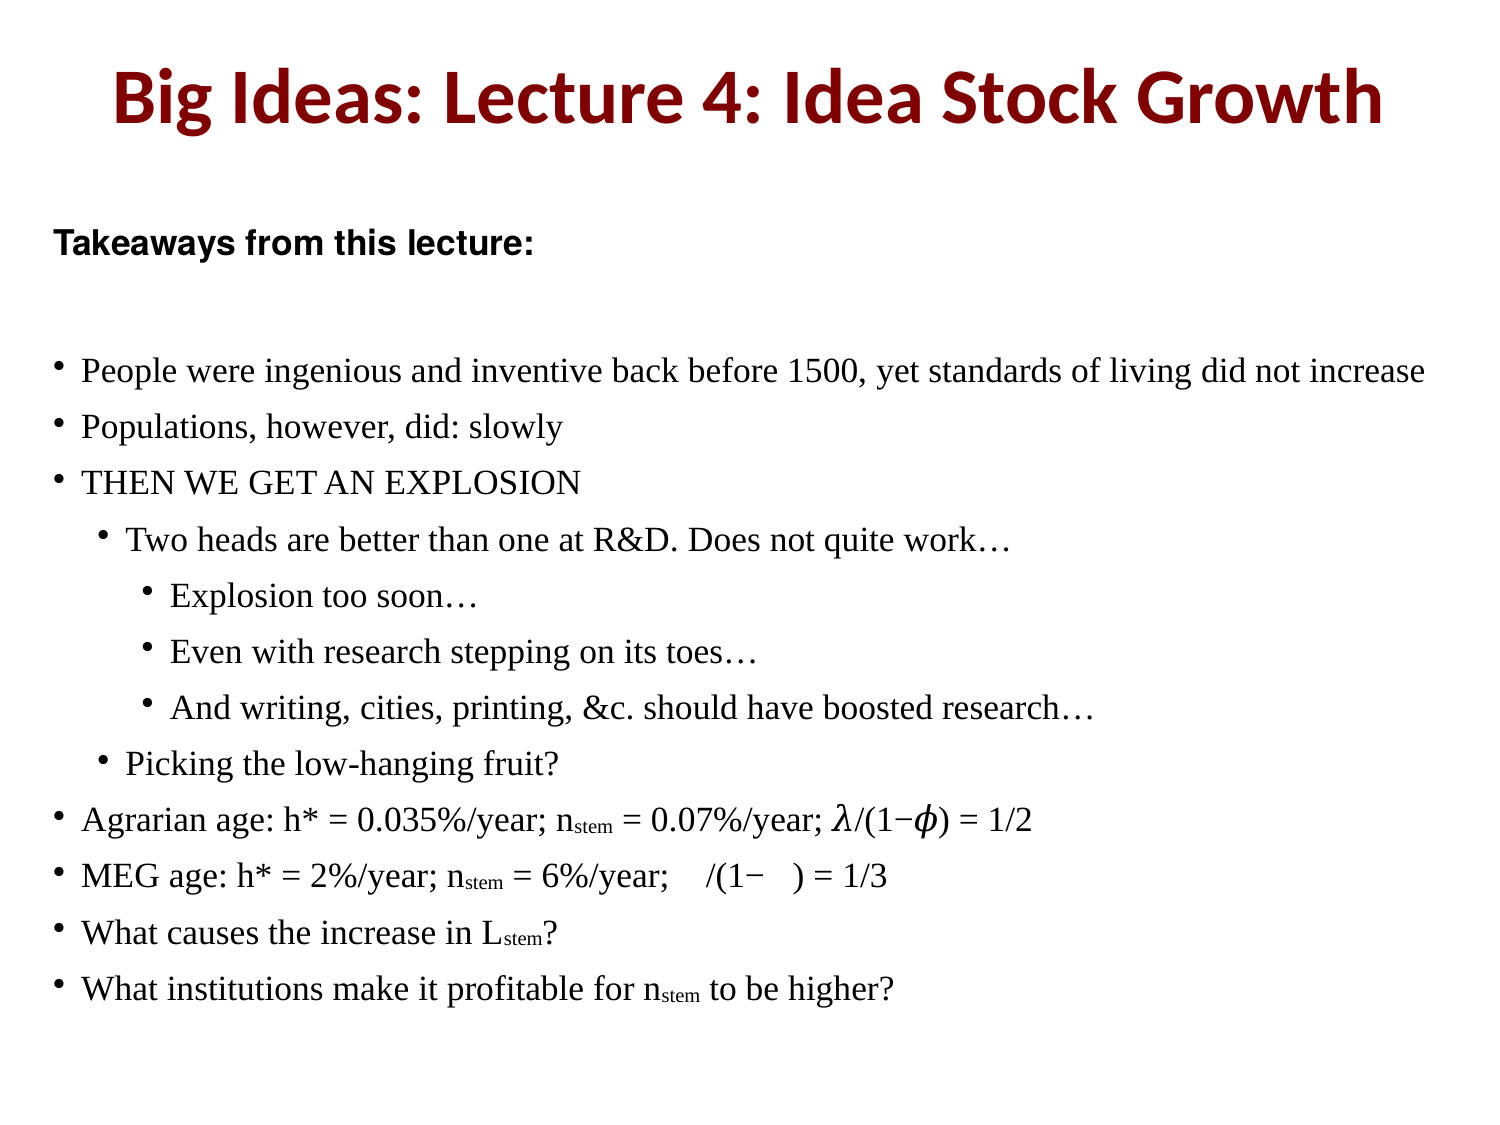

Big Ideas: Lecture 4: Idea Stock Growth
Takeaways from this lecture:

People were ingenious and inventive back before 1500, yet standards of living did not increase
Populations, however, did: slowly
THEN WE GET AN EXPLOSION
Two heads are better than one at R&D. Does not quite work…
Explosion too soon…
Even with research stepping on its toes…
And writing, cities, printing, &c. should have boosted research…
Picking the low-hanging fruit?
Agrarian age: h* = 0.035%/year; nstem = 0.07%/year; 𝜆/(1−𝜙) = 1/2
MEG age: h* = 2%/year; nstem = 6%/year; 𝜆/(1−𝜙) = 1/3
What causes the increase in Lstem?
What institutions make it profitable for nstem to be higher?